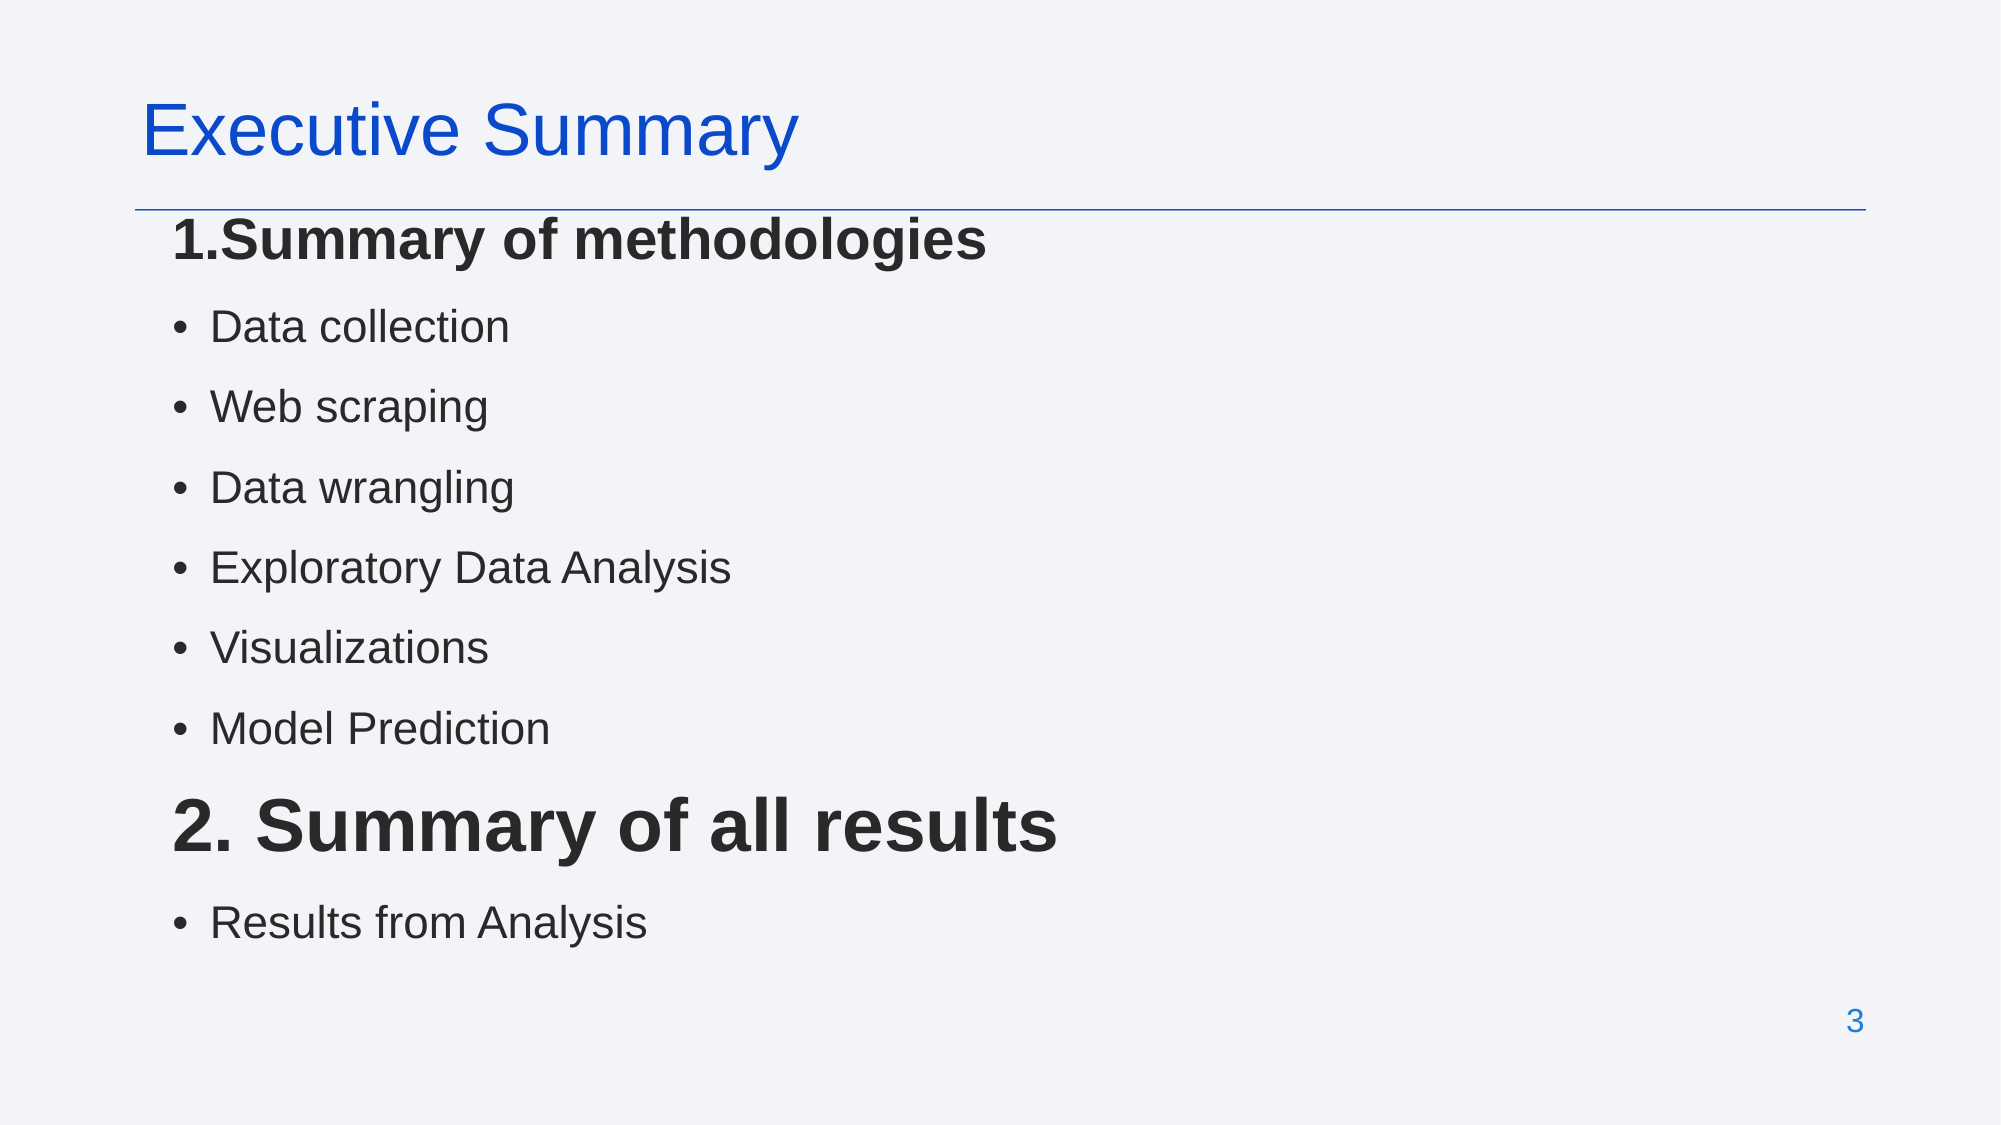

Executive Summary
1.Summary of methodologies
Data collection
Web scraping
Data wrangling
Exploratory Data Analysis
Visualizations
Model Prediction
2. Summary of all results
Results from Analysis

3